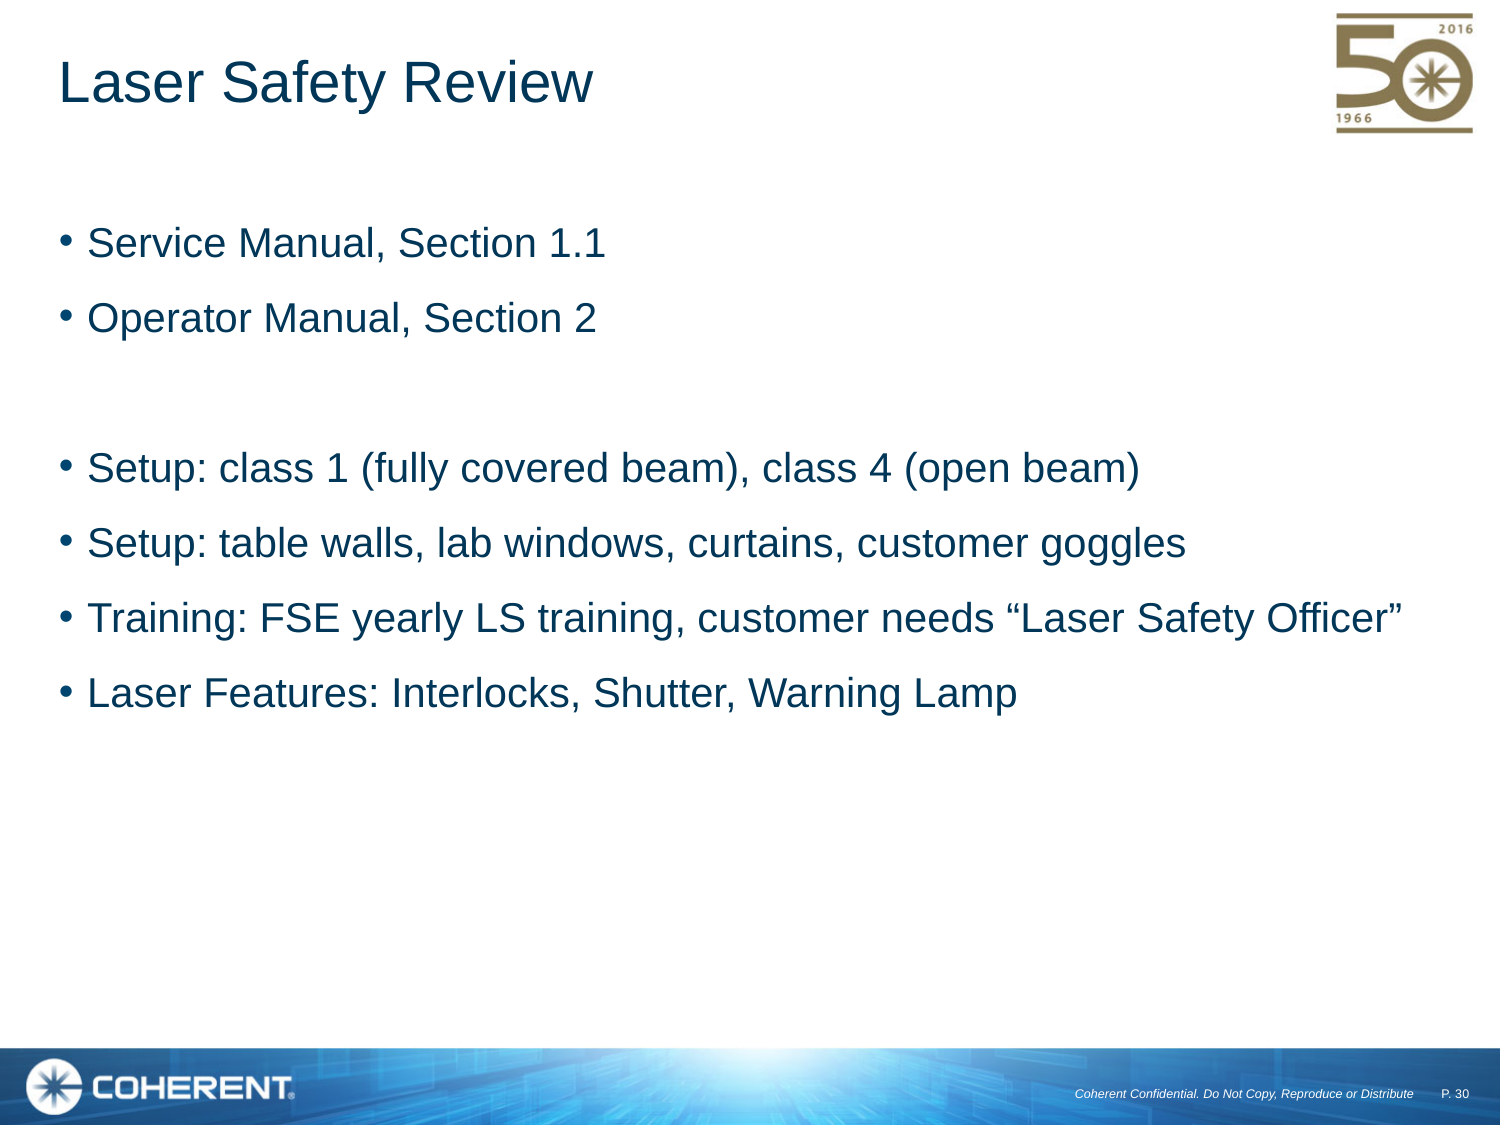

# Laser Safety Review
Service Manual, Section 1.1
Operator Manual, Section 2

Setup: class 1 (fully covered beam), class 4 (open beam)
Setup: table walls, lab windows, curtains, customer goggles
Training: FSE yearly LS training, customer needs “Laser Safety Officer”
Laser Features: Interlocks, Shutter, Warning Lamp